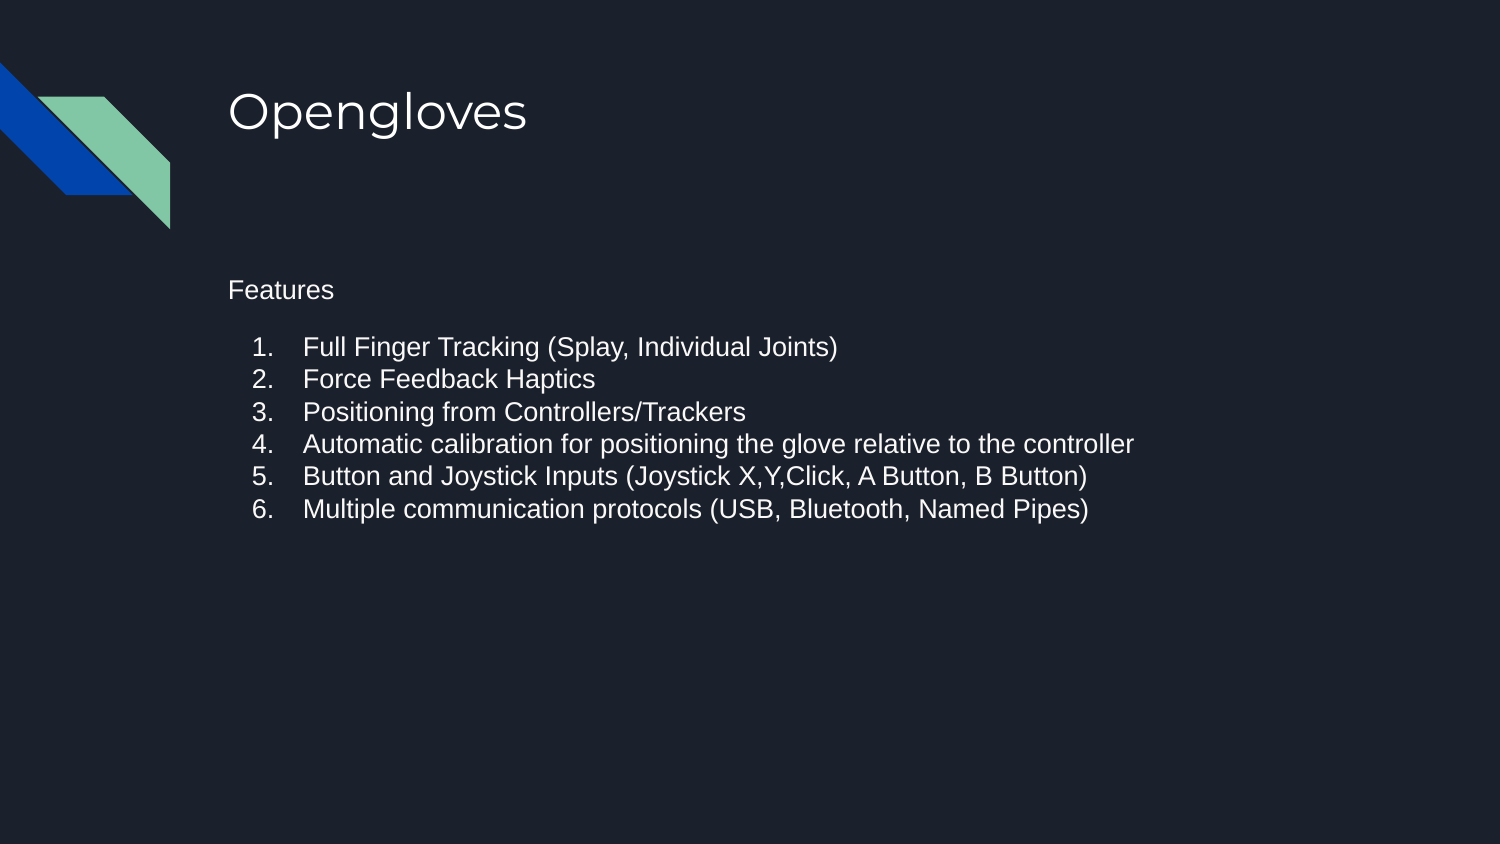

# Opengloves
Features
Full Finger Tracking (Splay, Individual Joints)
Force Feedback Haptics
Positioning from Controllers/Trackers
Automatic calibration for positioning the glove relative to the controller
Button and Joystick Inputs (Joystick X,Y,Click, A Button, B Button)
Multiple communication protocols (USB, Bluetooth, Named Pipes)